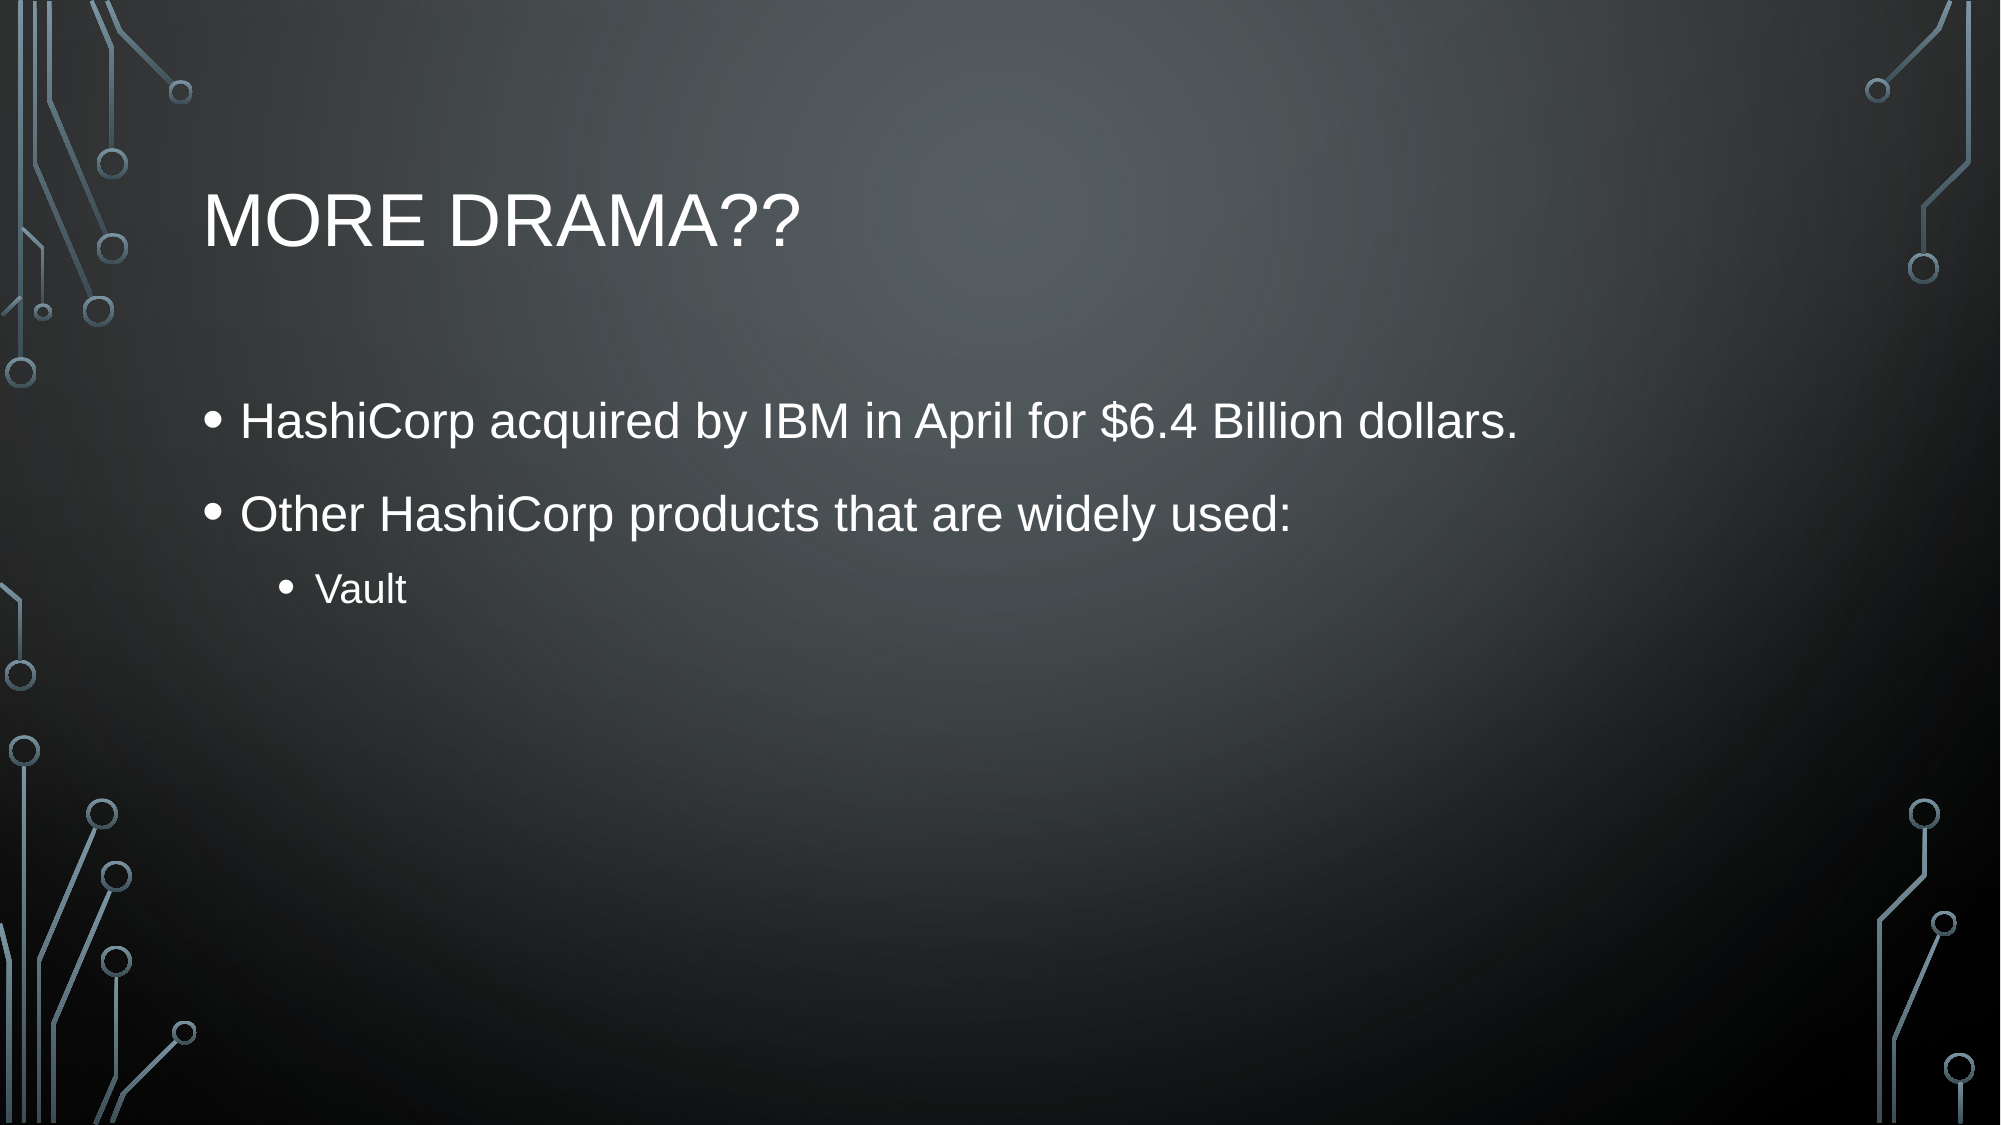

# More Drama??
HashiCorp acquired by IBM in April for $6.4 Billion dollars.
Other HashiCorp products that are widely used:
Vault